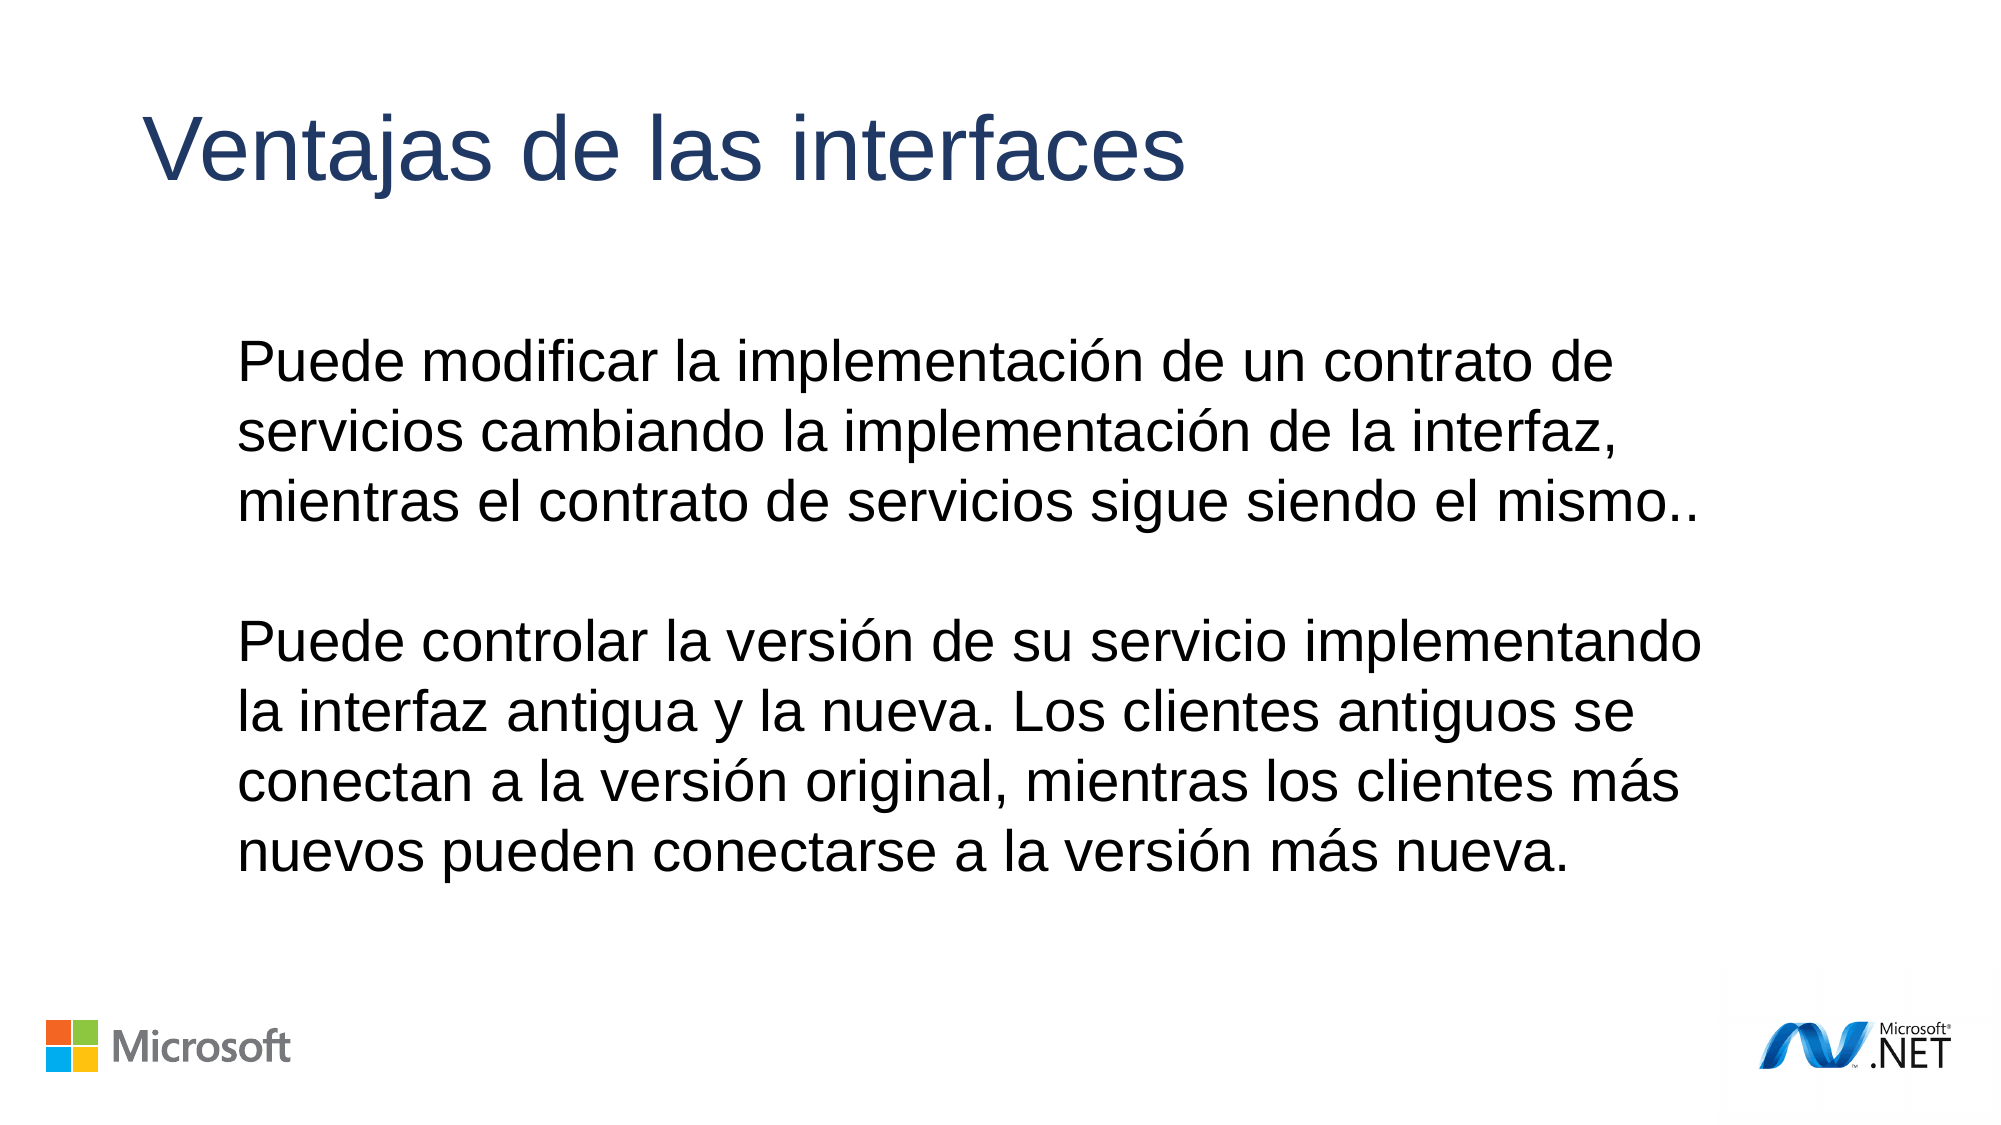

Ventajas de las interfaces
Puede modificar la implementación de un contrato de servicios cambiando la implementación de la interfaz, mientras el contrato de servicios sigue siendo el mismo..

Puede controlar la versión de su servicio implementando la interfaz antigua y la nueva. Los clientes antiguos se conectan a la versión original, mientras los clientes más nuevos pueden conectarse a la versión más nueva.